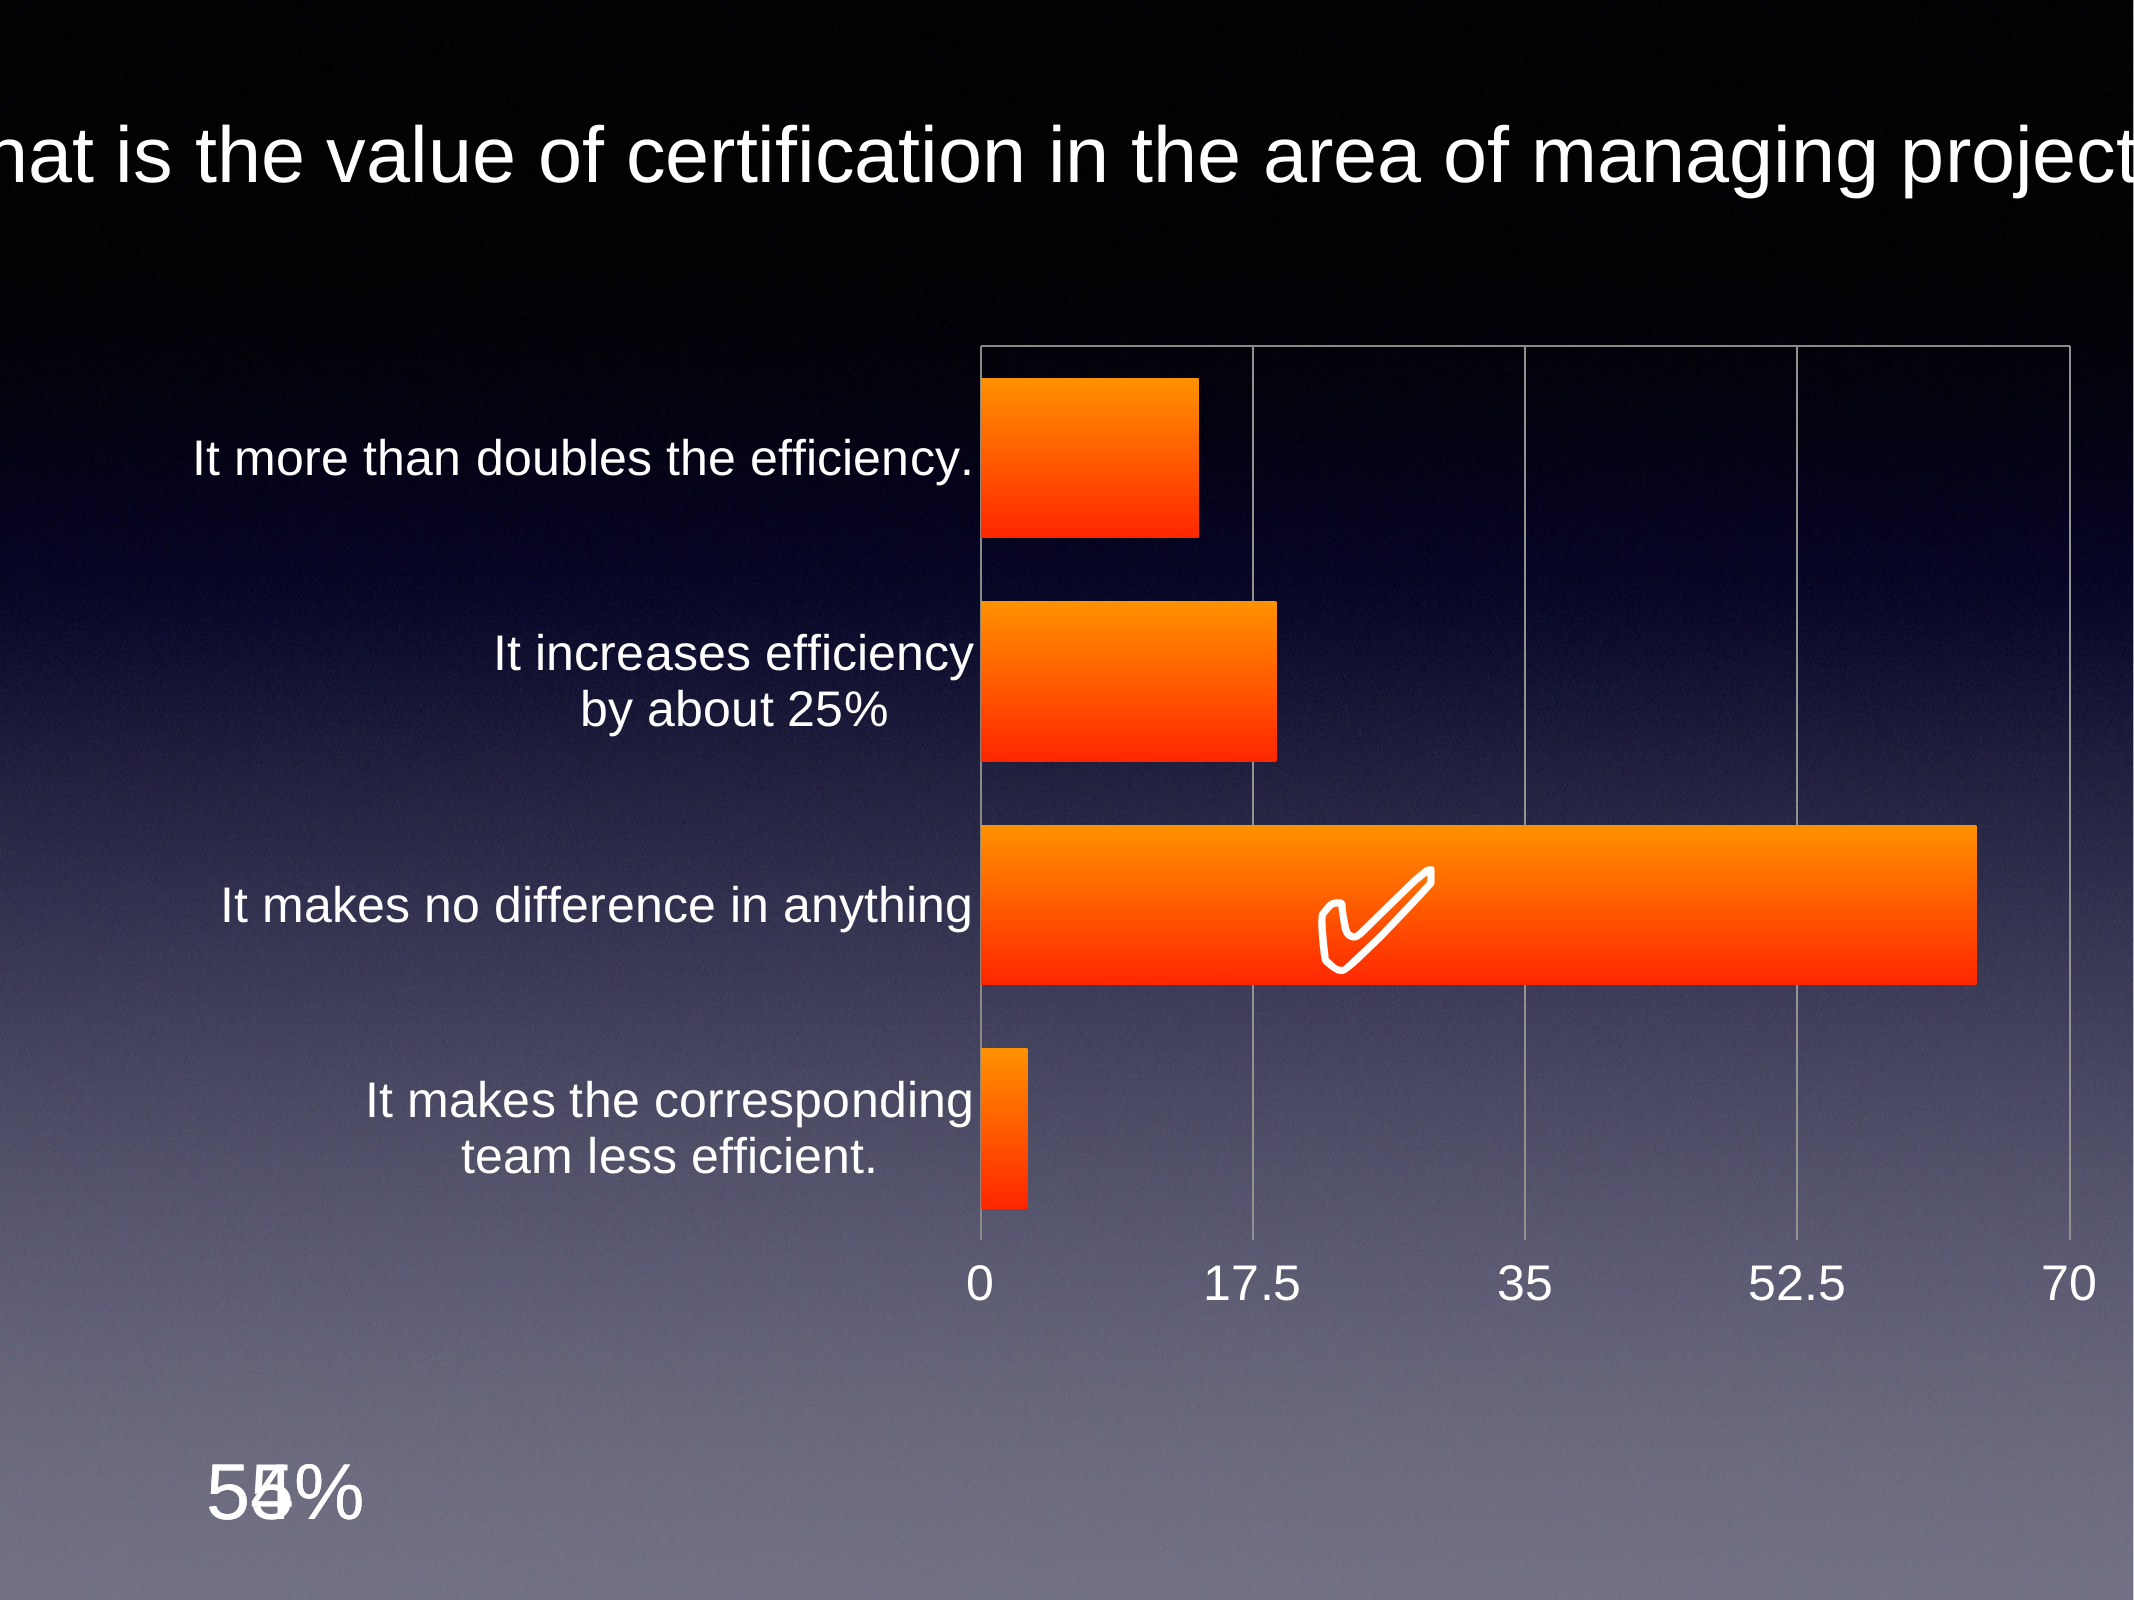

What is the value of certification in the area of managing projects?

### Chart

| Category | Region 1 |
|---|---|
| It more than doubles the efficiency. | 14.0 |
| It increases efficiency
by about 25% | 19.0 |
| It makes no difference in anything | 64.0 |
| It makes the corresponding
team less efficient. | 3.0 |
✅
55%
54%